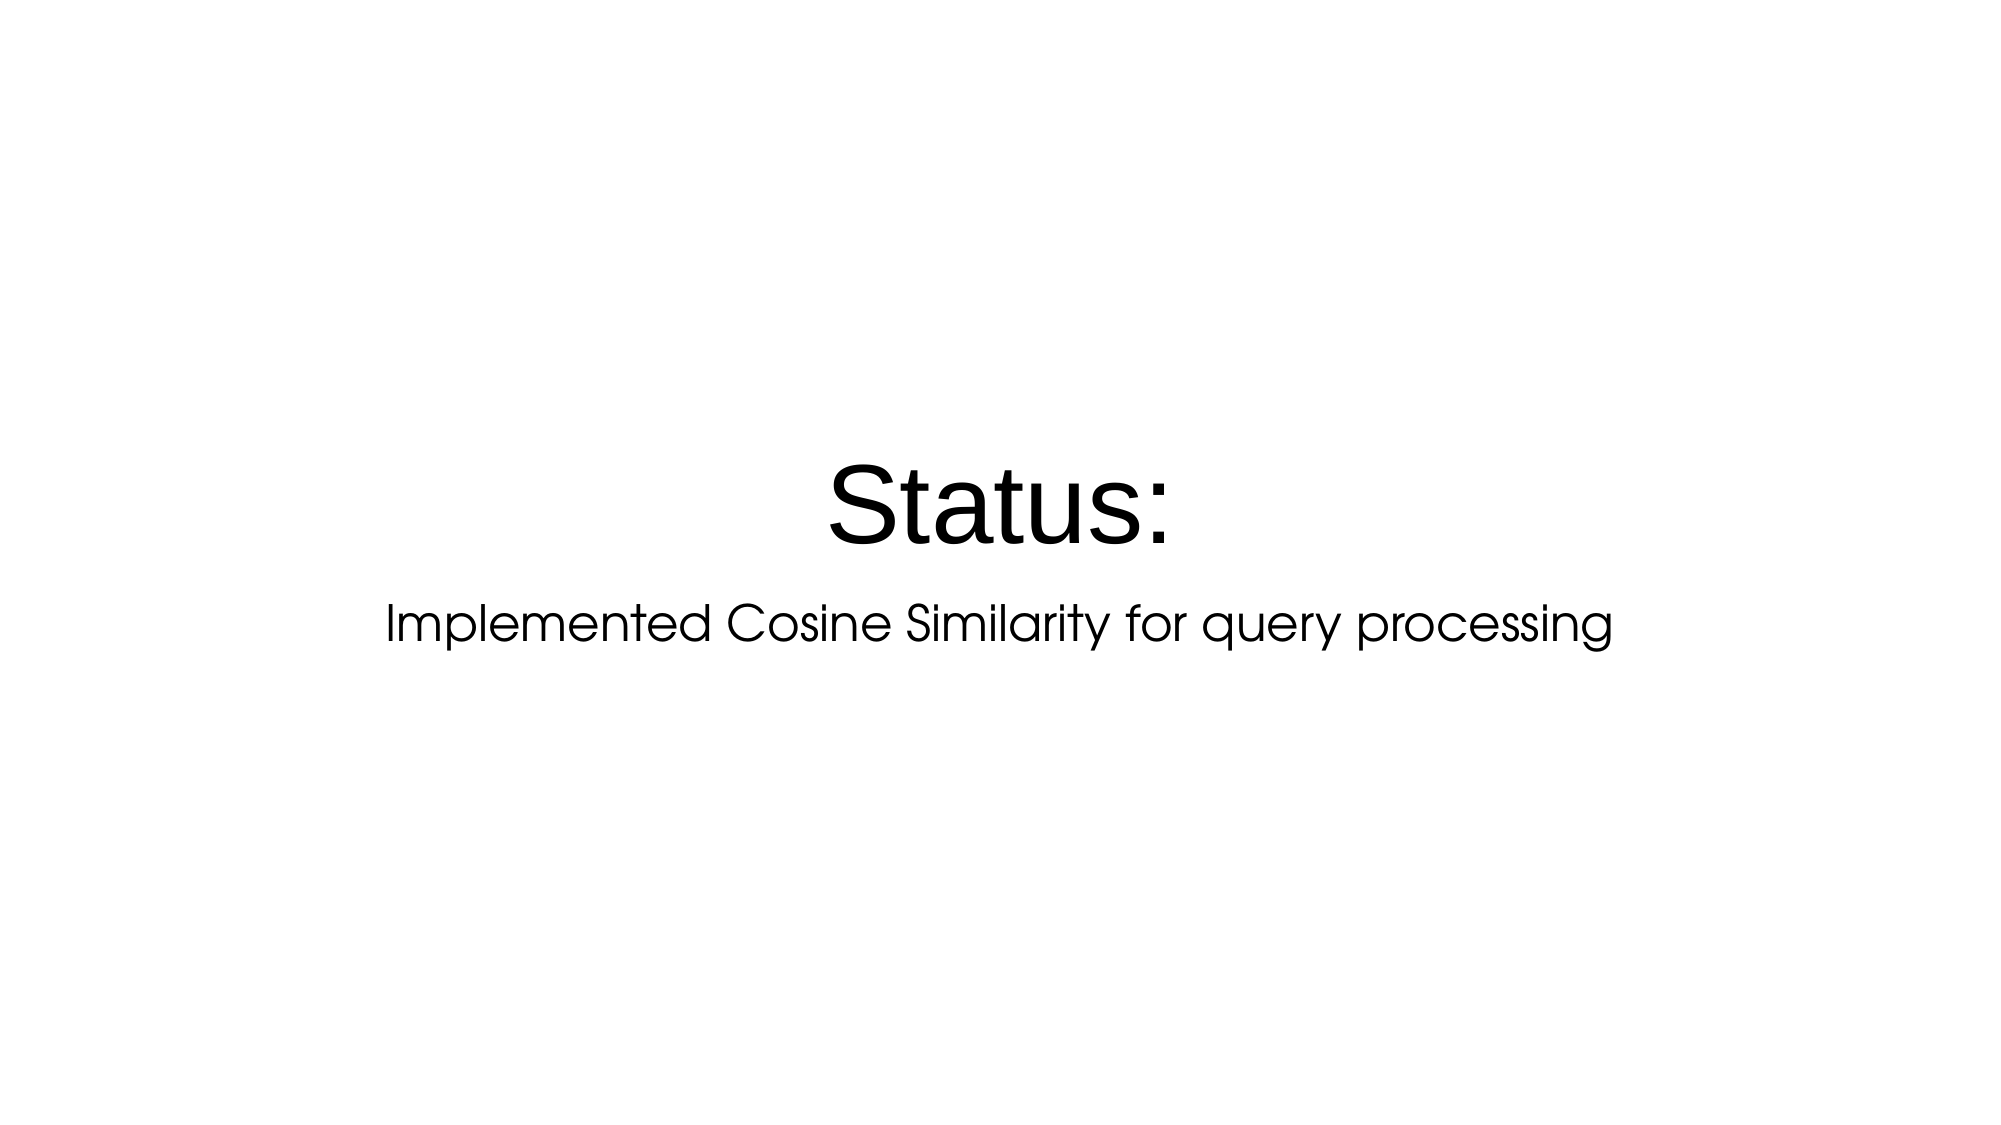

# Status:
Implemented Cosine Similarity for query processing